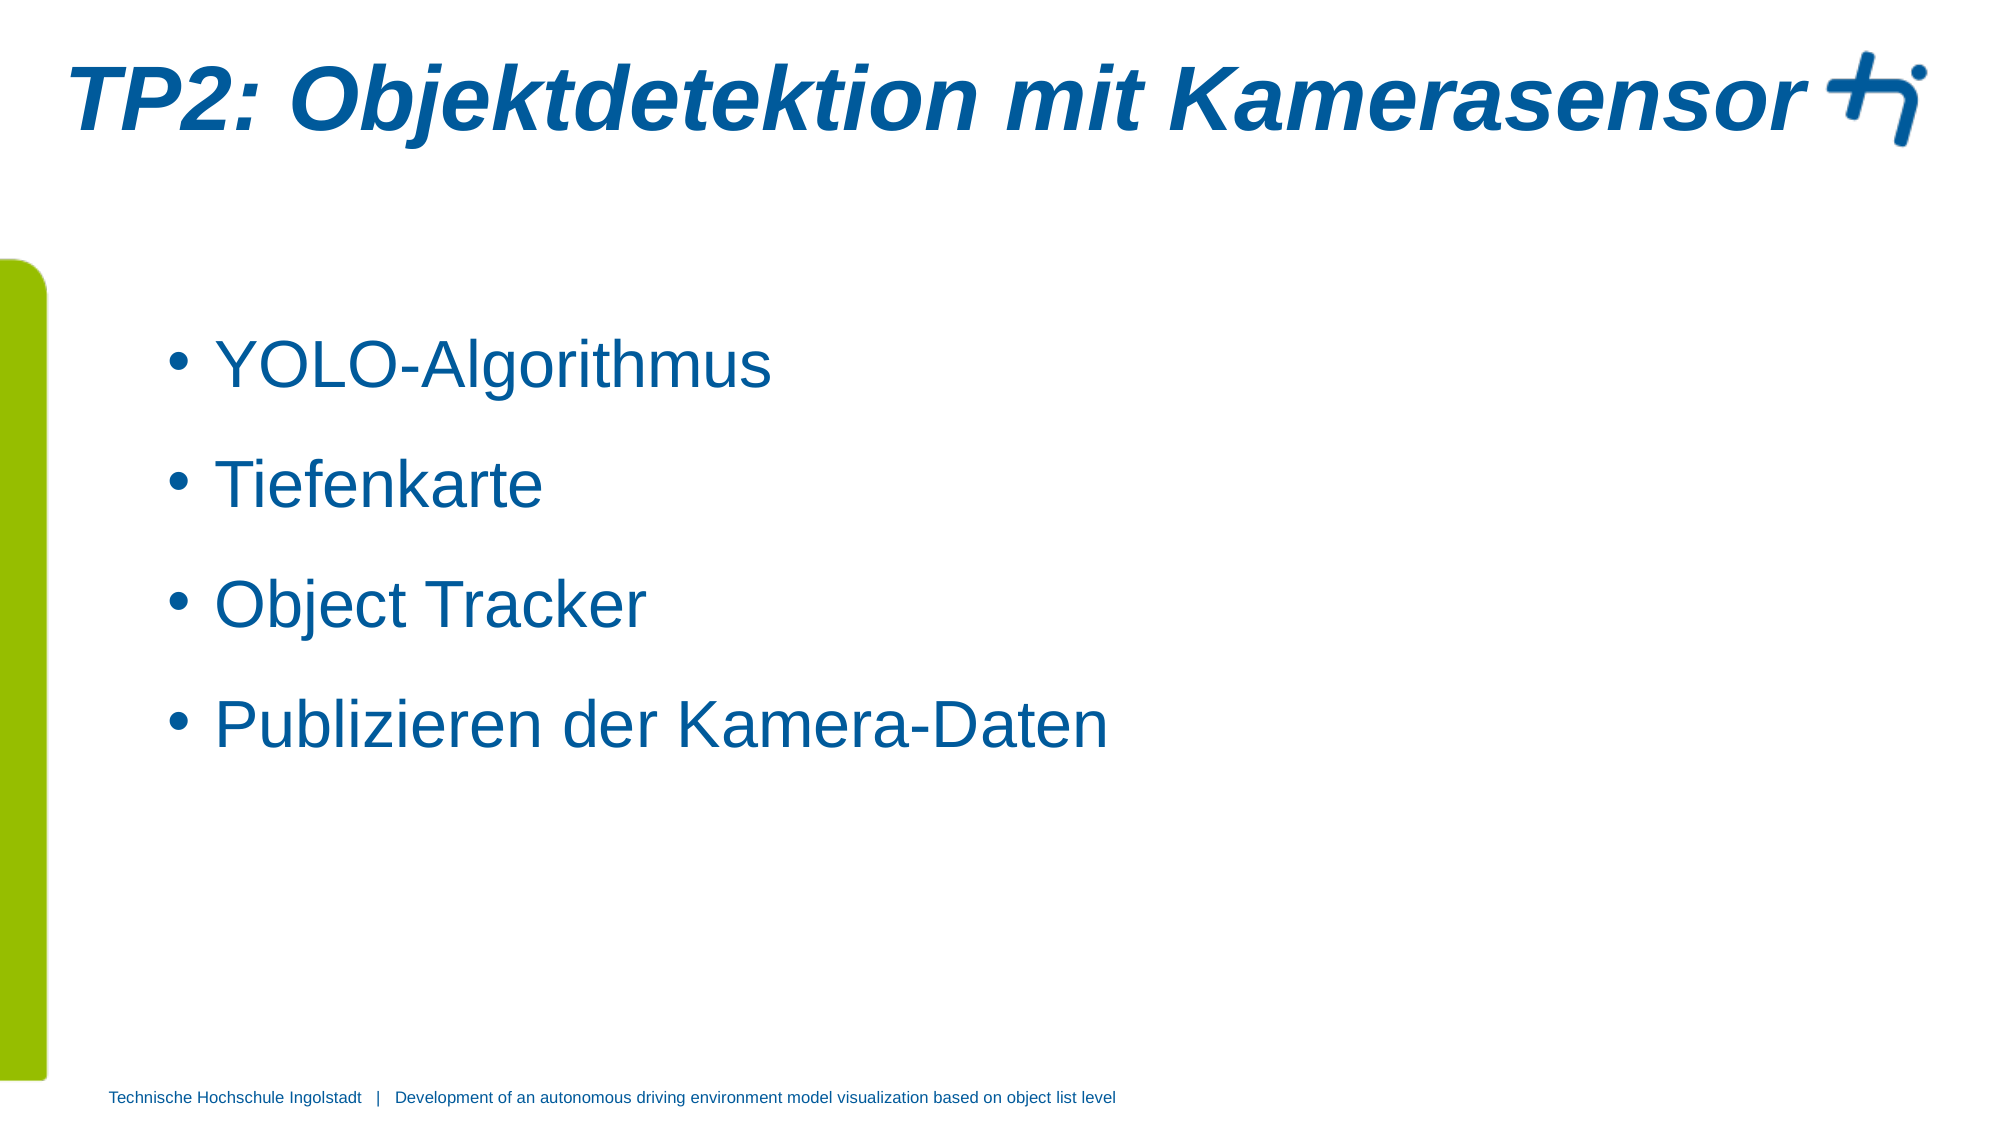

# TP2: Objektdetektion mit Kamerasensor
YOLO-Algorithmus
Tiefenkarte
Object Tracker
Publizieren der Kamera-Daten